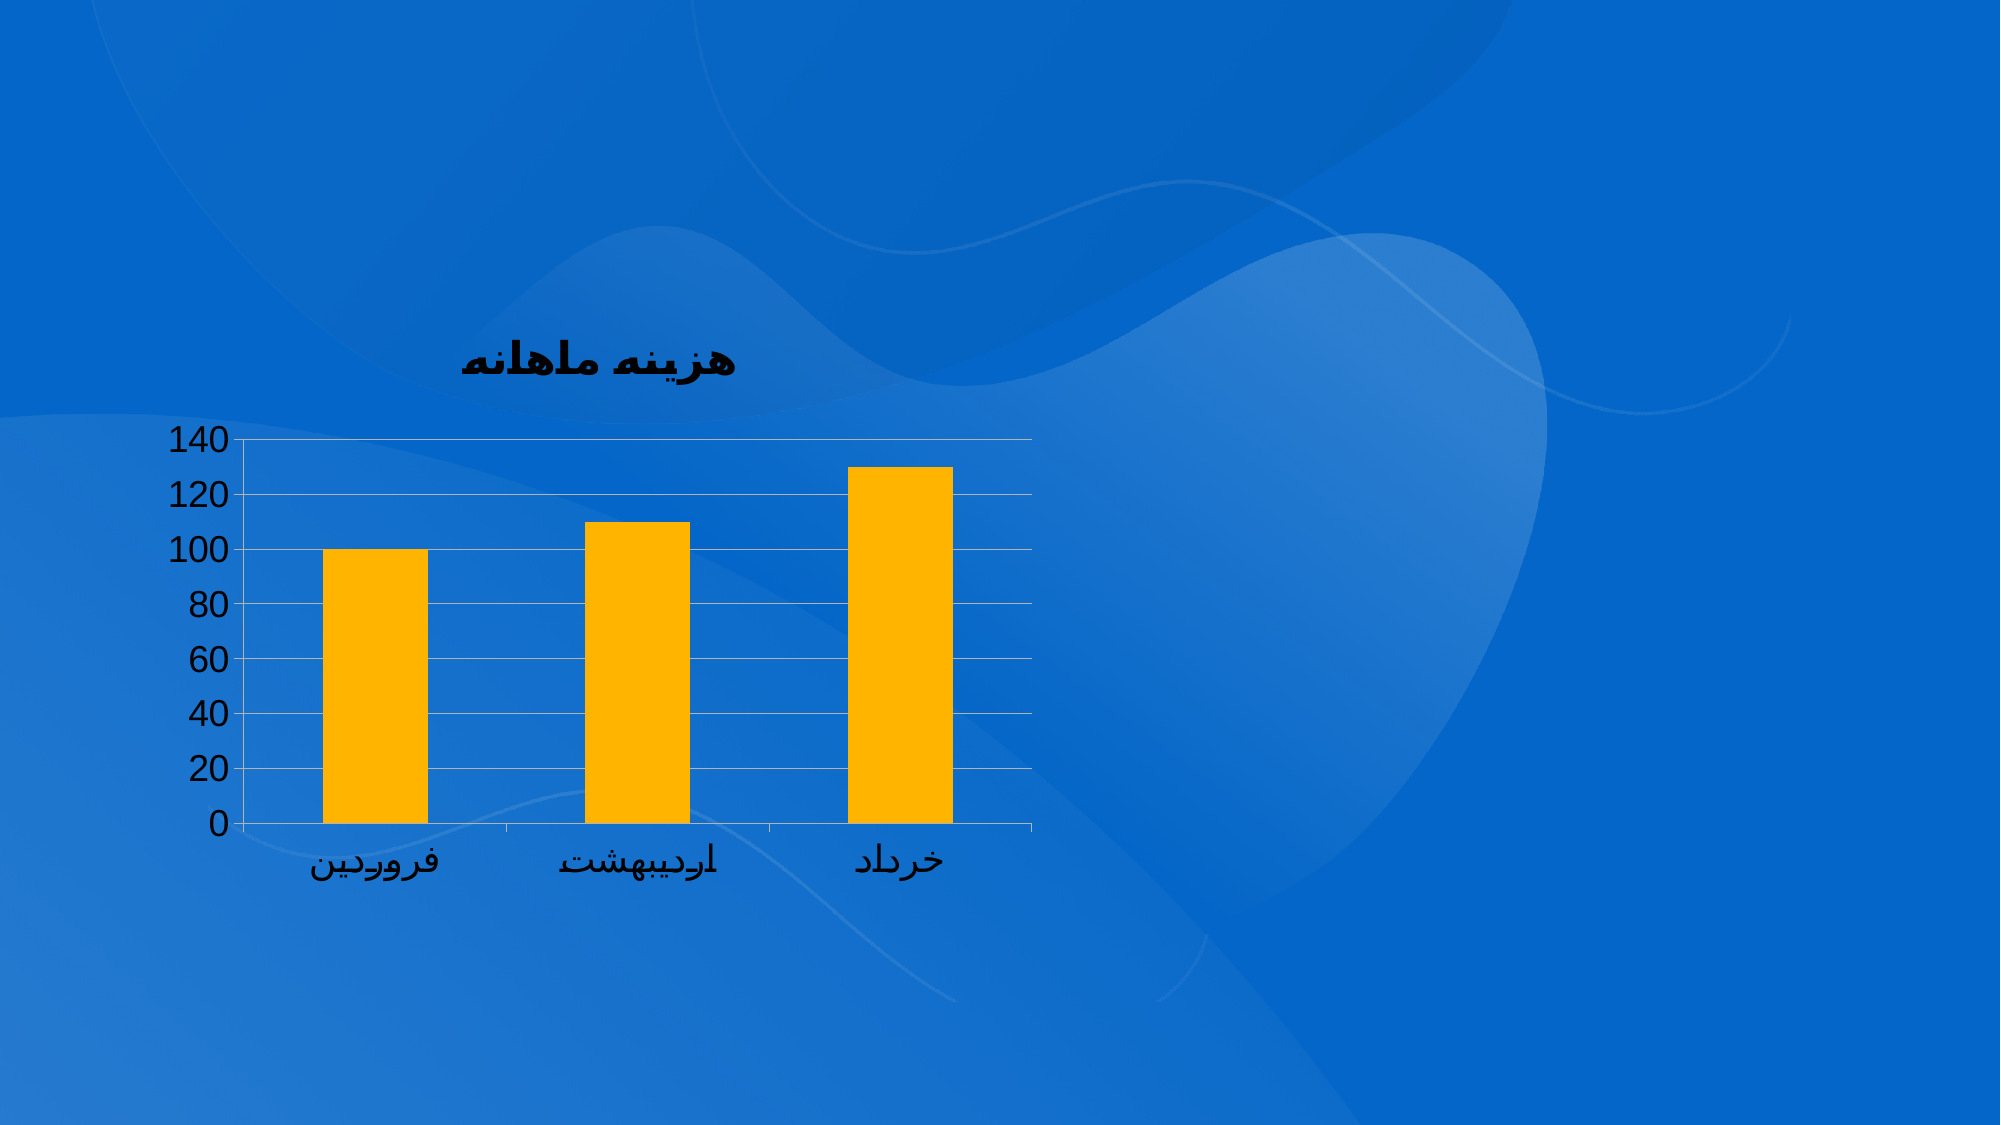

### Chart

| Category | هزینه ماهانه |
|---|---|
| فروردین | 100.0 |
| اردیبهشت | 110.0 |
| خرداد | 130.0 |